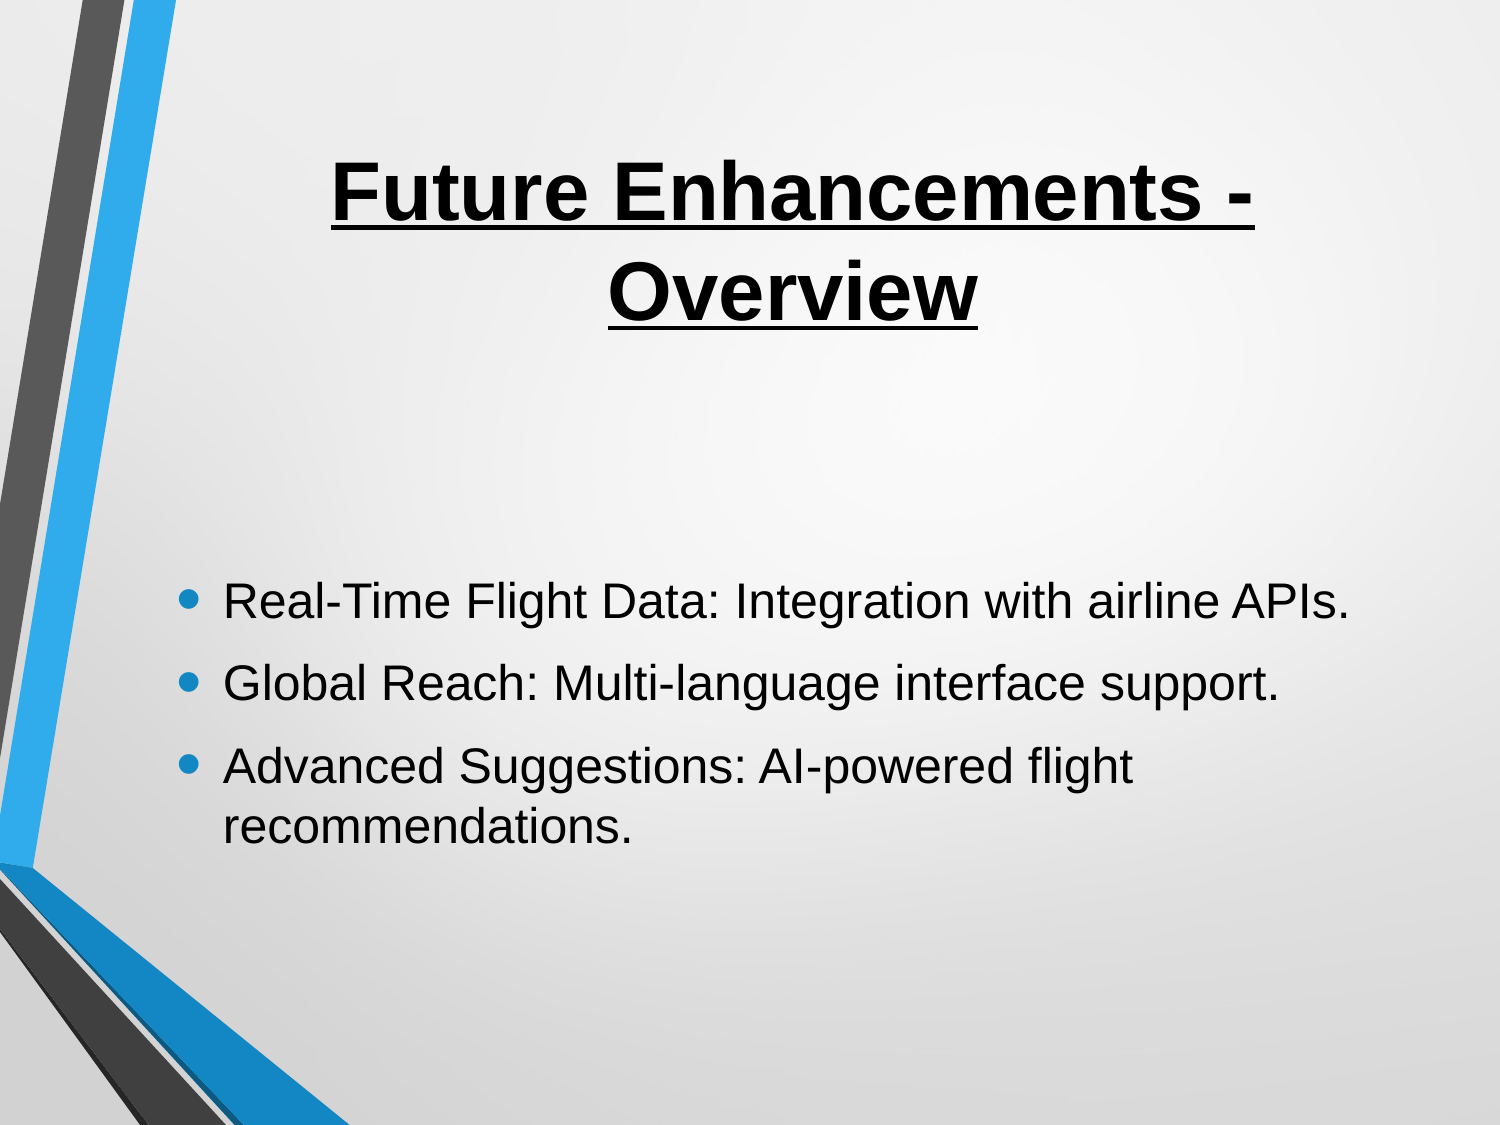

# Future Enhancements - Overview
Real-Time Flight Data: Integration with airline APIs.
Global Reach: Multi-language interface support.
Advanced Suggestions: AI-powered flight recommendations.